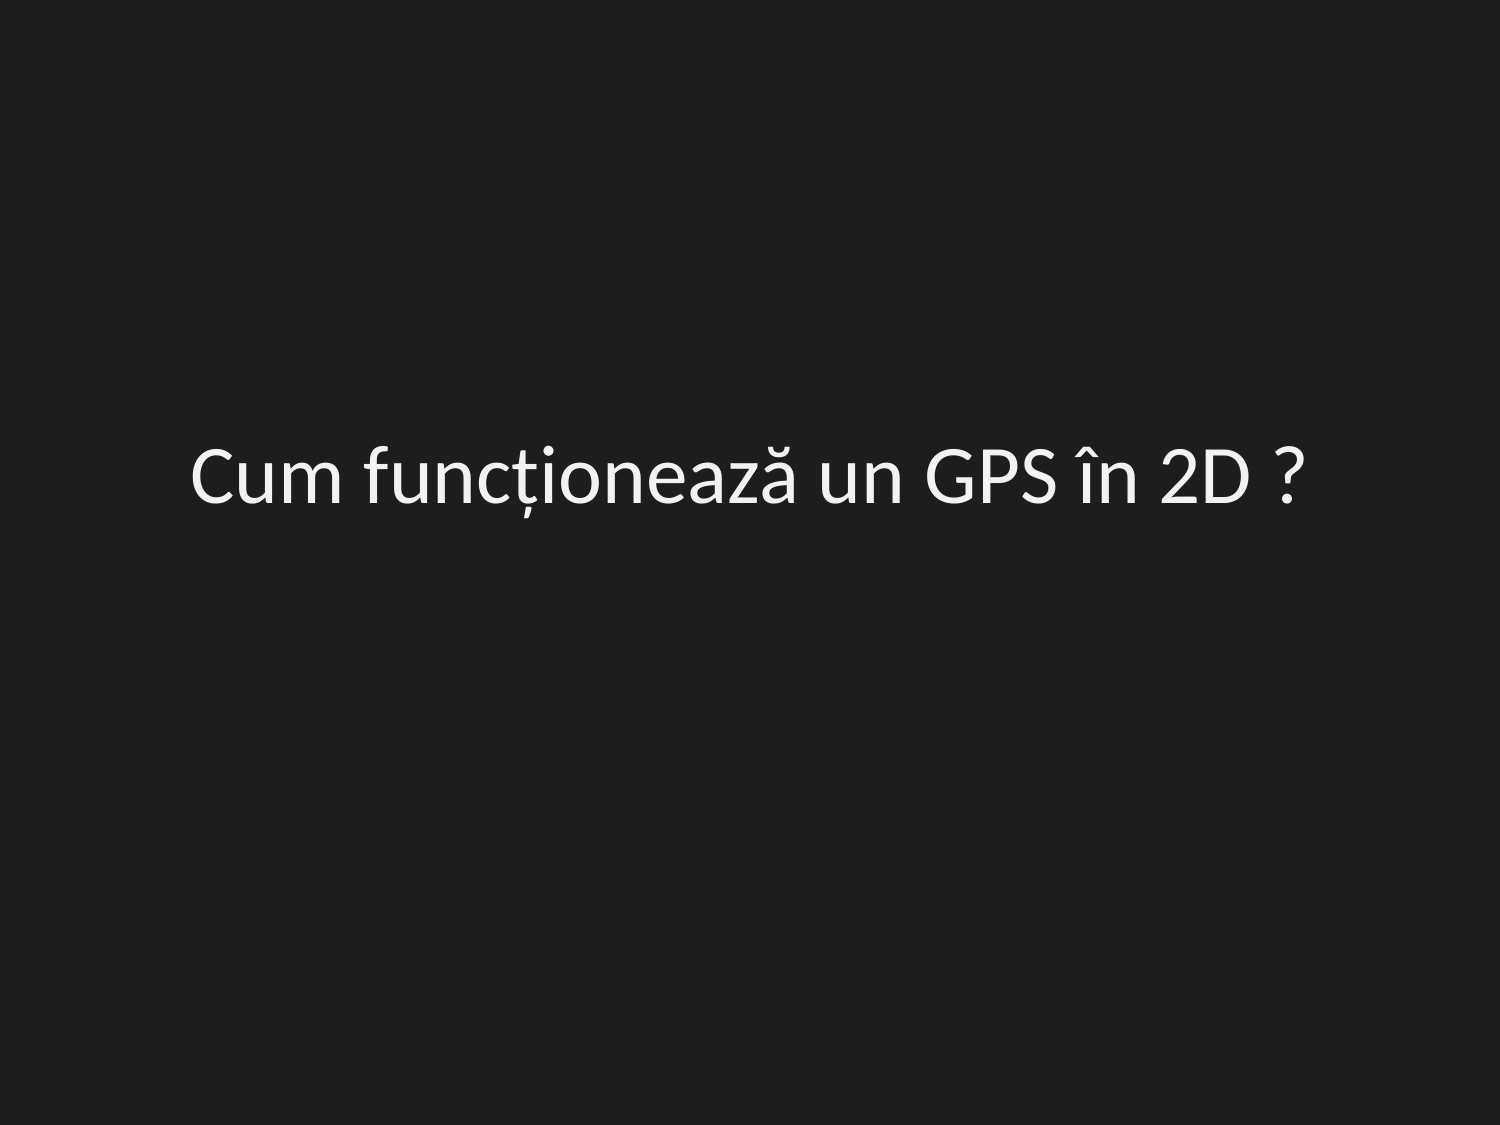

Cum funcționează un GPS în 2D ?